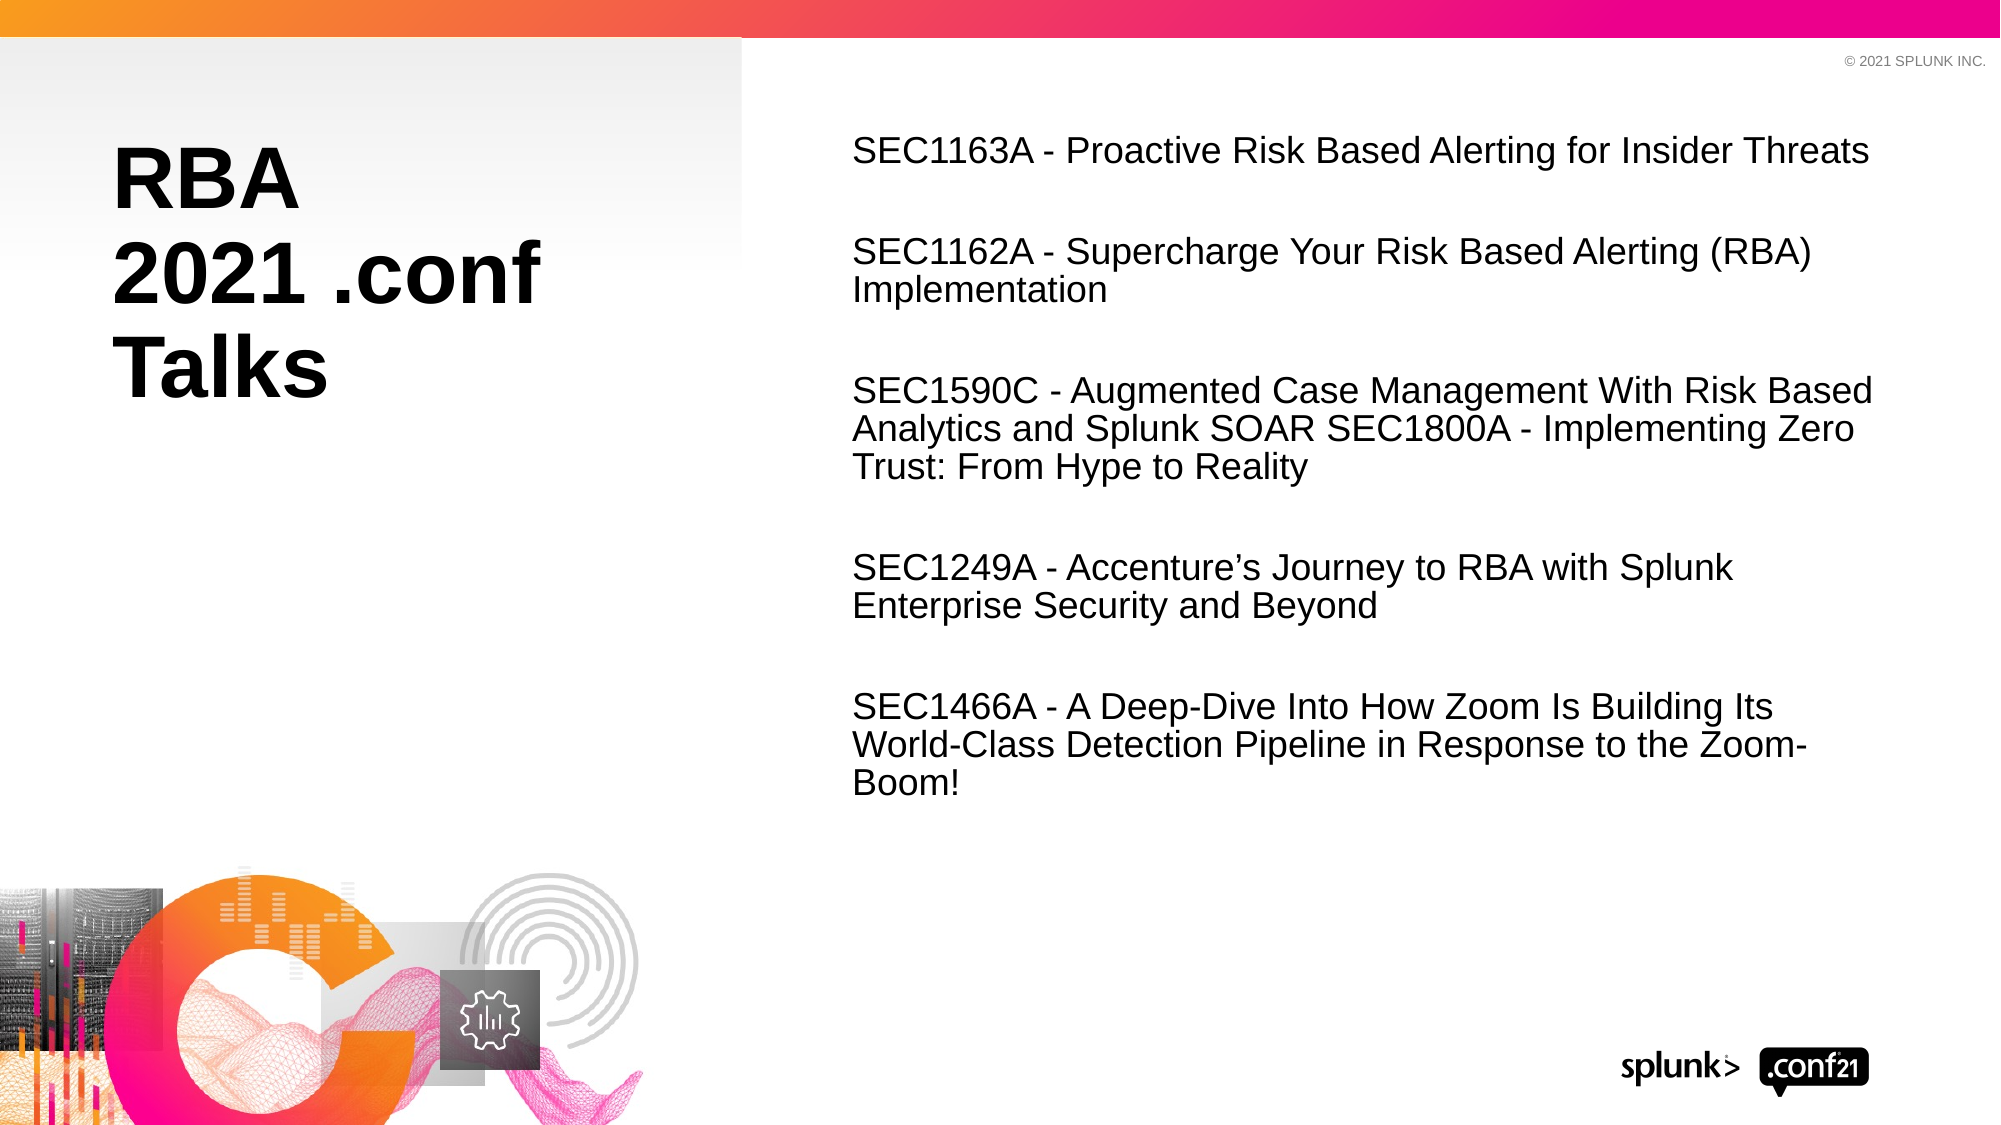

RBA 2021 .conf Talks
SEC1163A - Proactive Risk Based Alerting for Insider Threats
SEC1162A - Supercharge Your Risk Based Alerting (RBA) Implementation
SEC1590C - Augmented Case Management With Risk Based Analytics and Splunk SOAR SEC1800A - Implementing Zero Trust: From Hype to Reality
SEC1249A - Accenture’s Journey to RBA with Splunk Enterprise Security and Beyond
SEC1466A - A Deep-Dive Into How Zoom Is Building Its World-Class Detection Pipeline in Response to the Zoom-Boom!